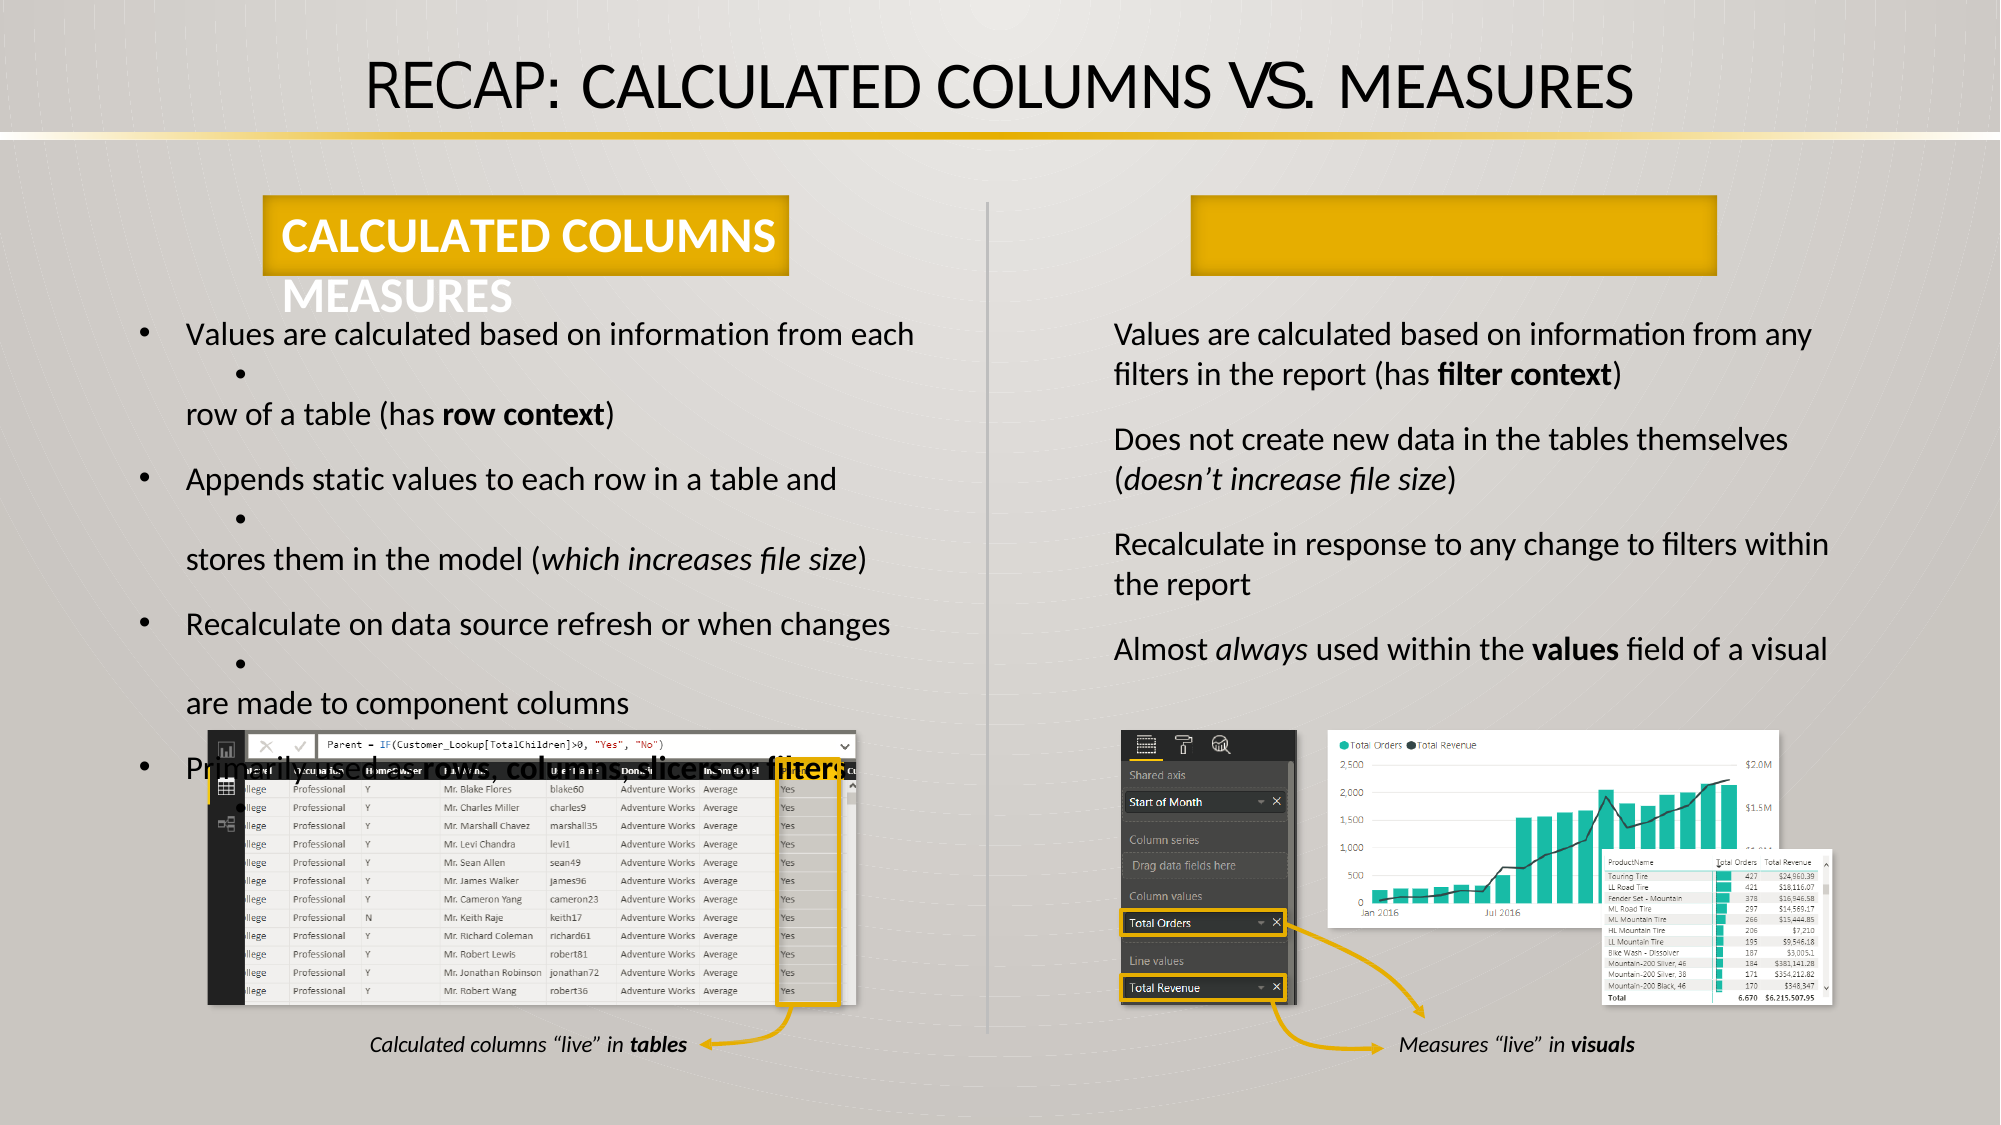

# RECAP: CALCULATED COLUMNS VS. MEASURES

CALCULATED COLUMNS	MEASURES

Values are calculated based on information from each	•
row of a table (has row context)
Appends static values to each row in a table and	•
stores them in the model (which increases file size)
Recalculate on data source refresh or when changes	•
are made to component columns
Primarily used as rows, columns, slicers or filters	•
Values are calculated based on information from any  filters in the report (has filter context)
Does not create new data in the tables themselves  (doesn’t increase file size)
Recalculate in response to any change to filters within  the report
Almost always used within the values field of a visual

Calculated columns “live” in tables
Measures “live” in visuals